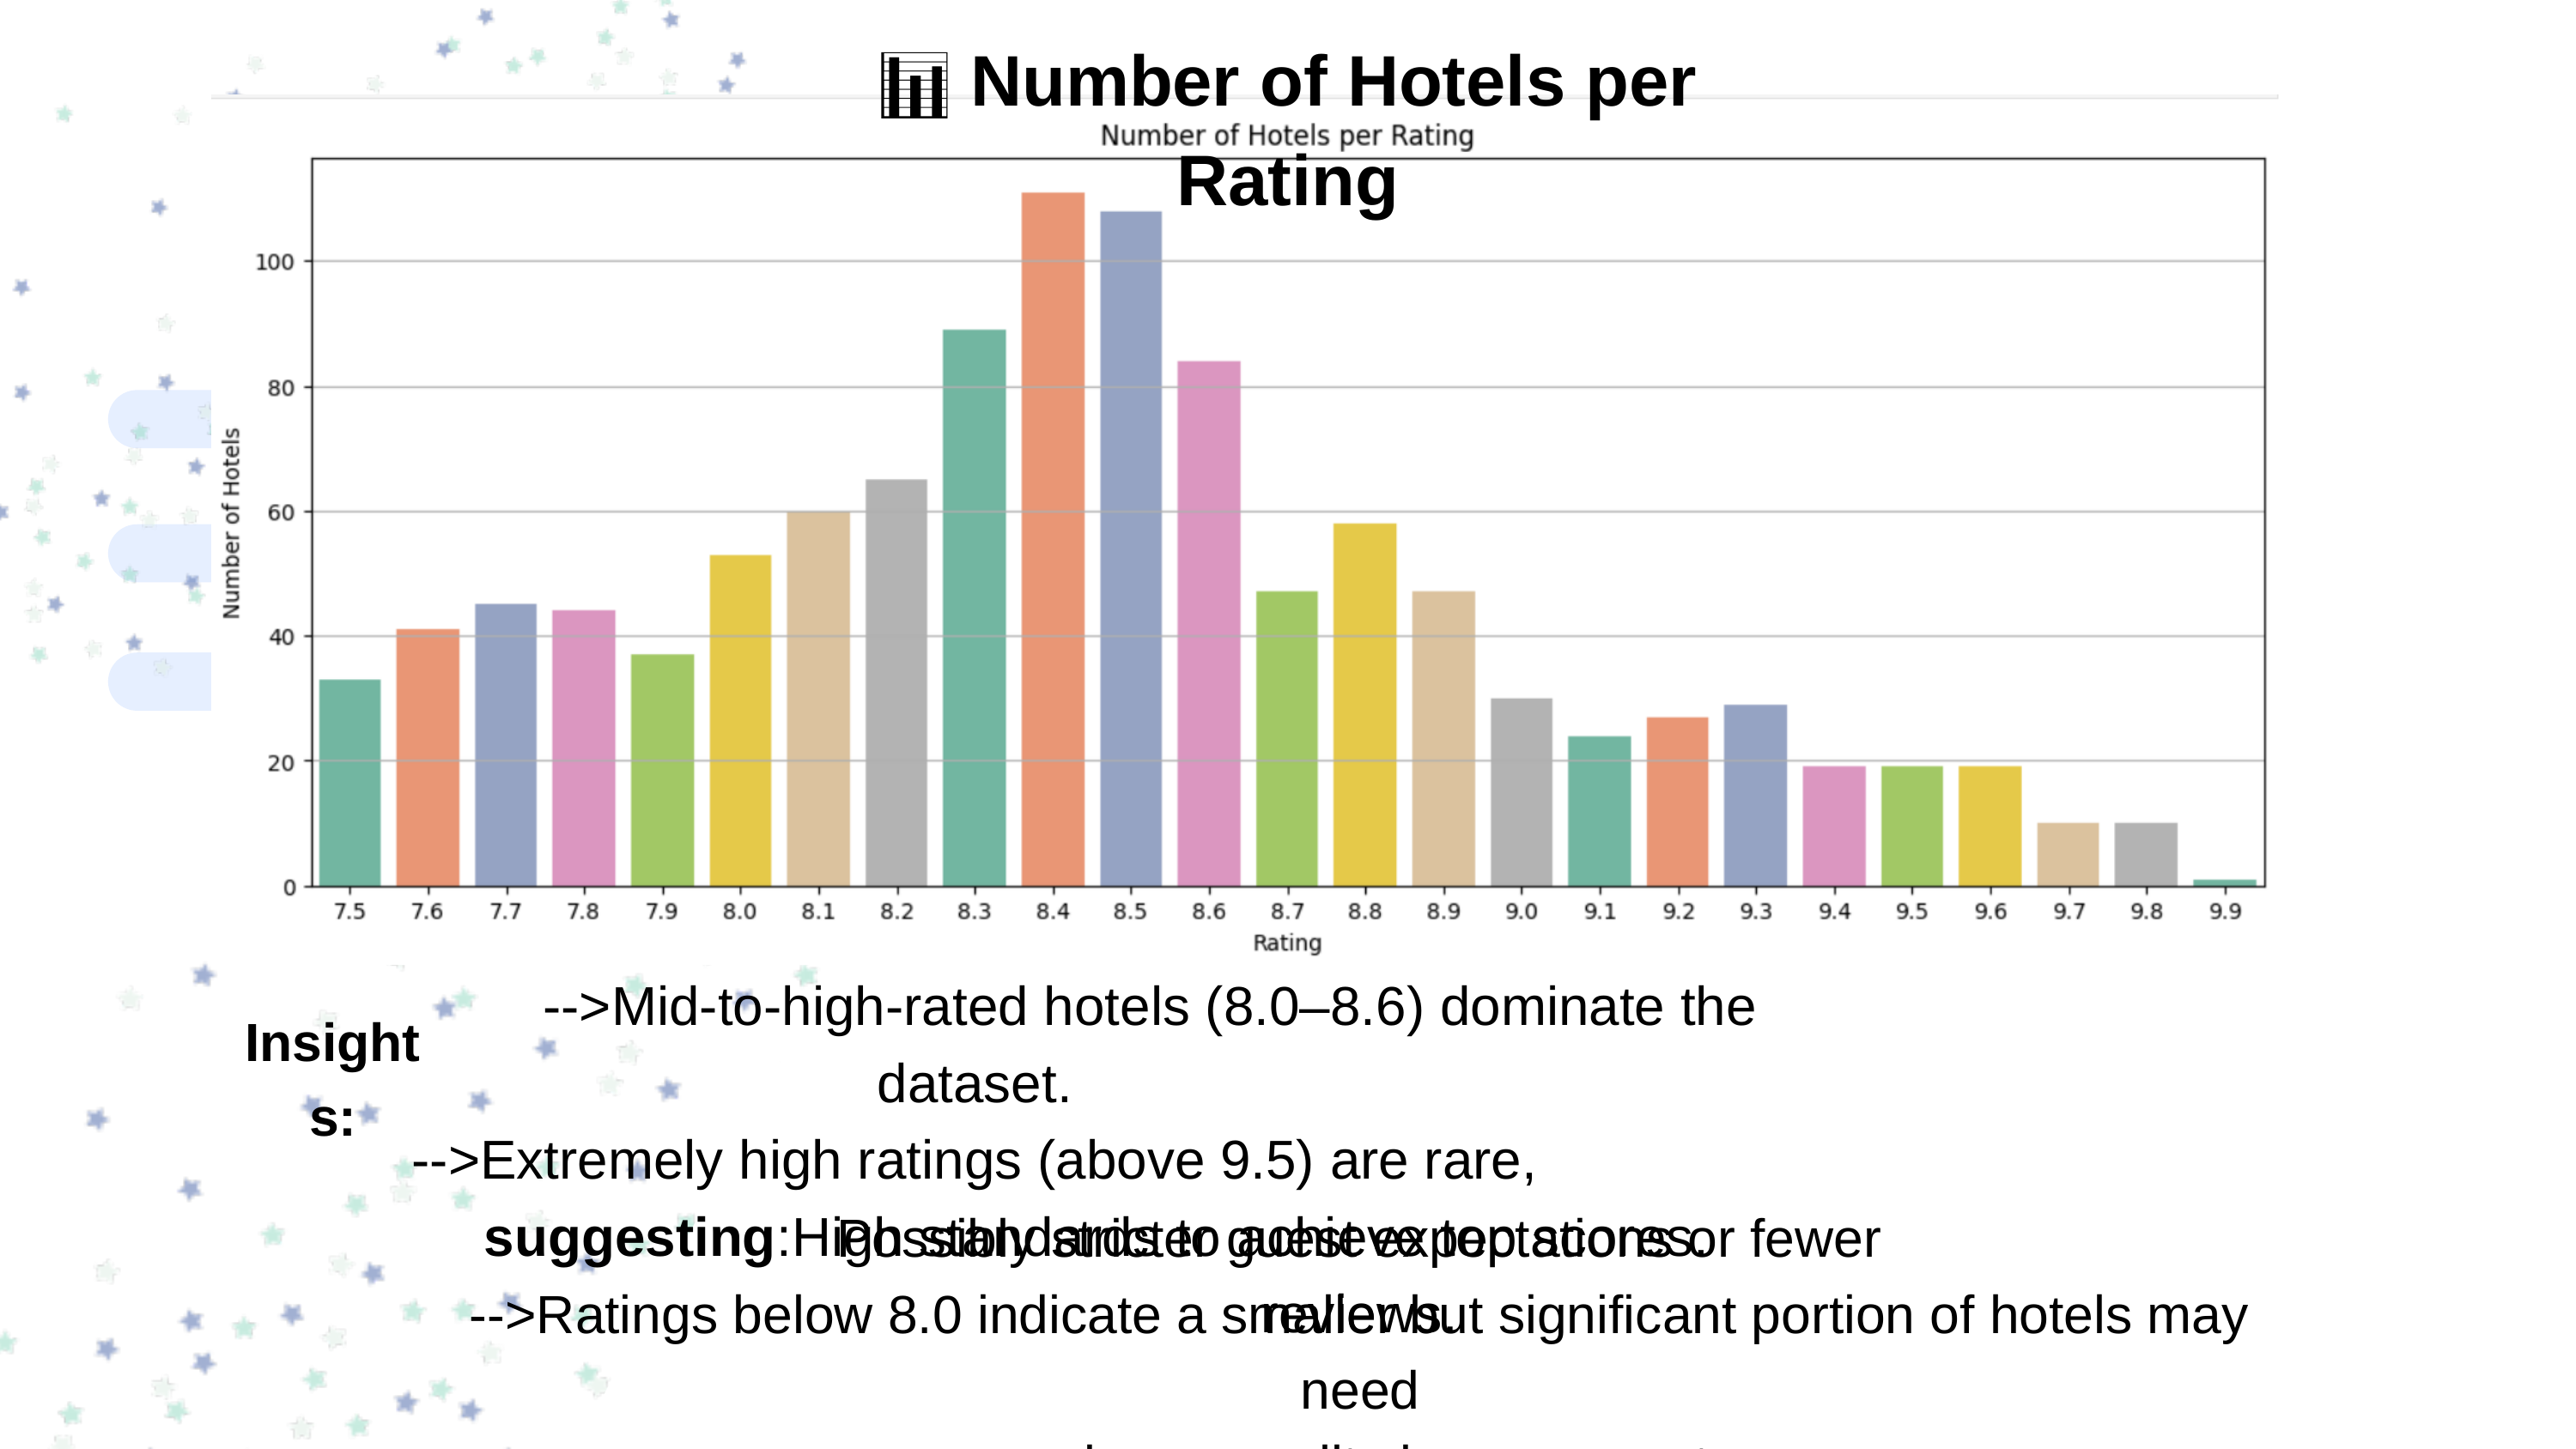

📊 Number of Hotels per Rating

                       -->Mid-to-high-rated hotels (8.0–8.6) dominate the dataset.
-->Extremely high ratings (above 9.5) are rare,
                suggesting:High standards to achieve top scores.

Insights:
Possibly stricter guest expectations or fewer reviews.
-->Ratings below 8.0 indicate a smaller but significant portion of hotels may need
 service or quality improvements.